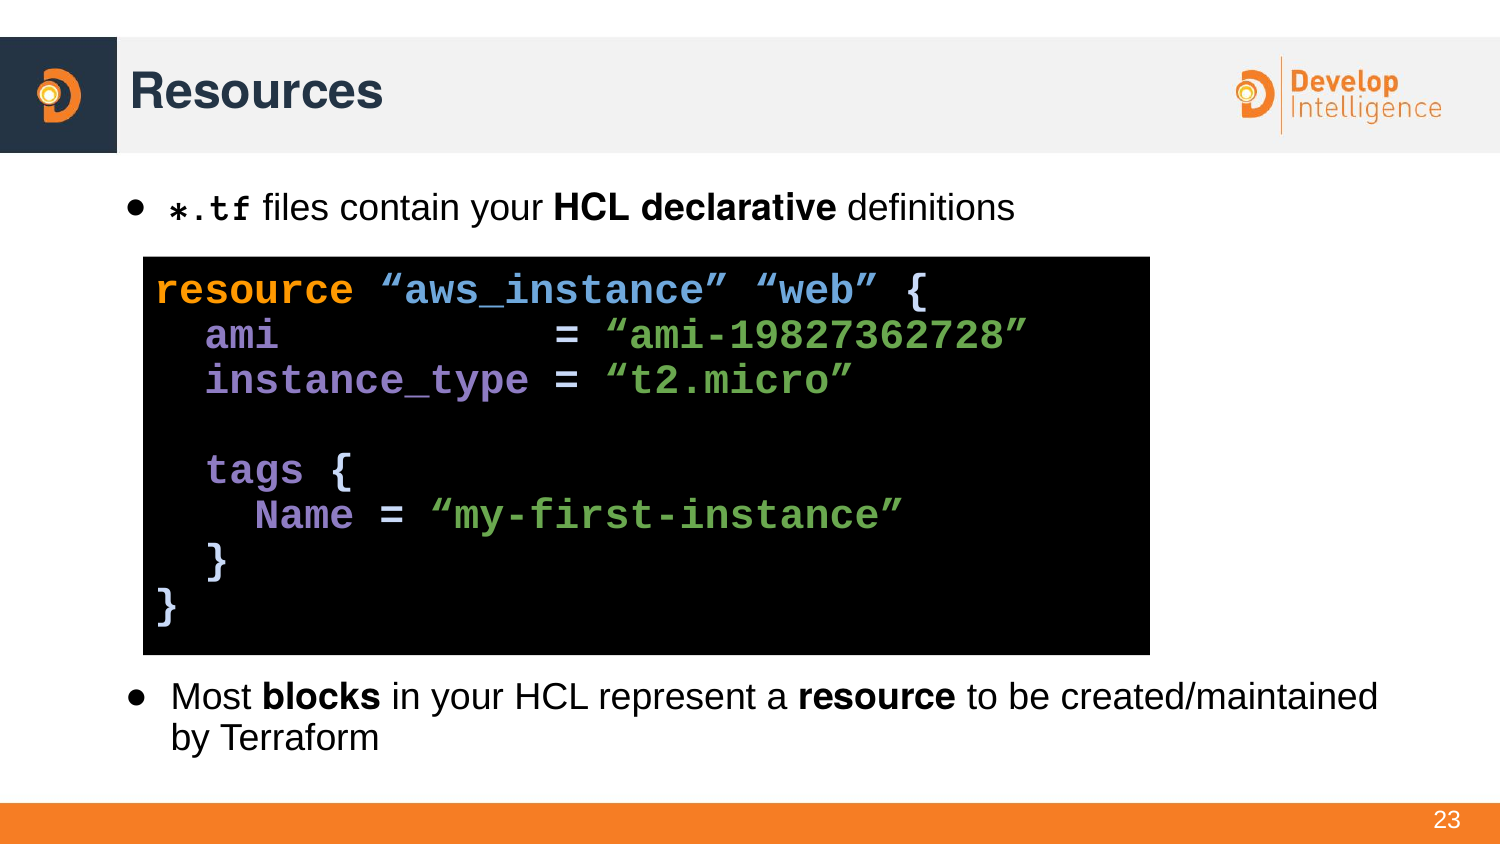

# Resources
*.tf files contain your HCL declarative definitions

resource “aws_instance” “web” {
  ami           = “ami-19827362728”
  instance_type = “t2.micro”

  tags {
    Name = “my-first-instance”
  }
}

Most blocks in your HCL represent a resource to be created/maintained by Terraform

23